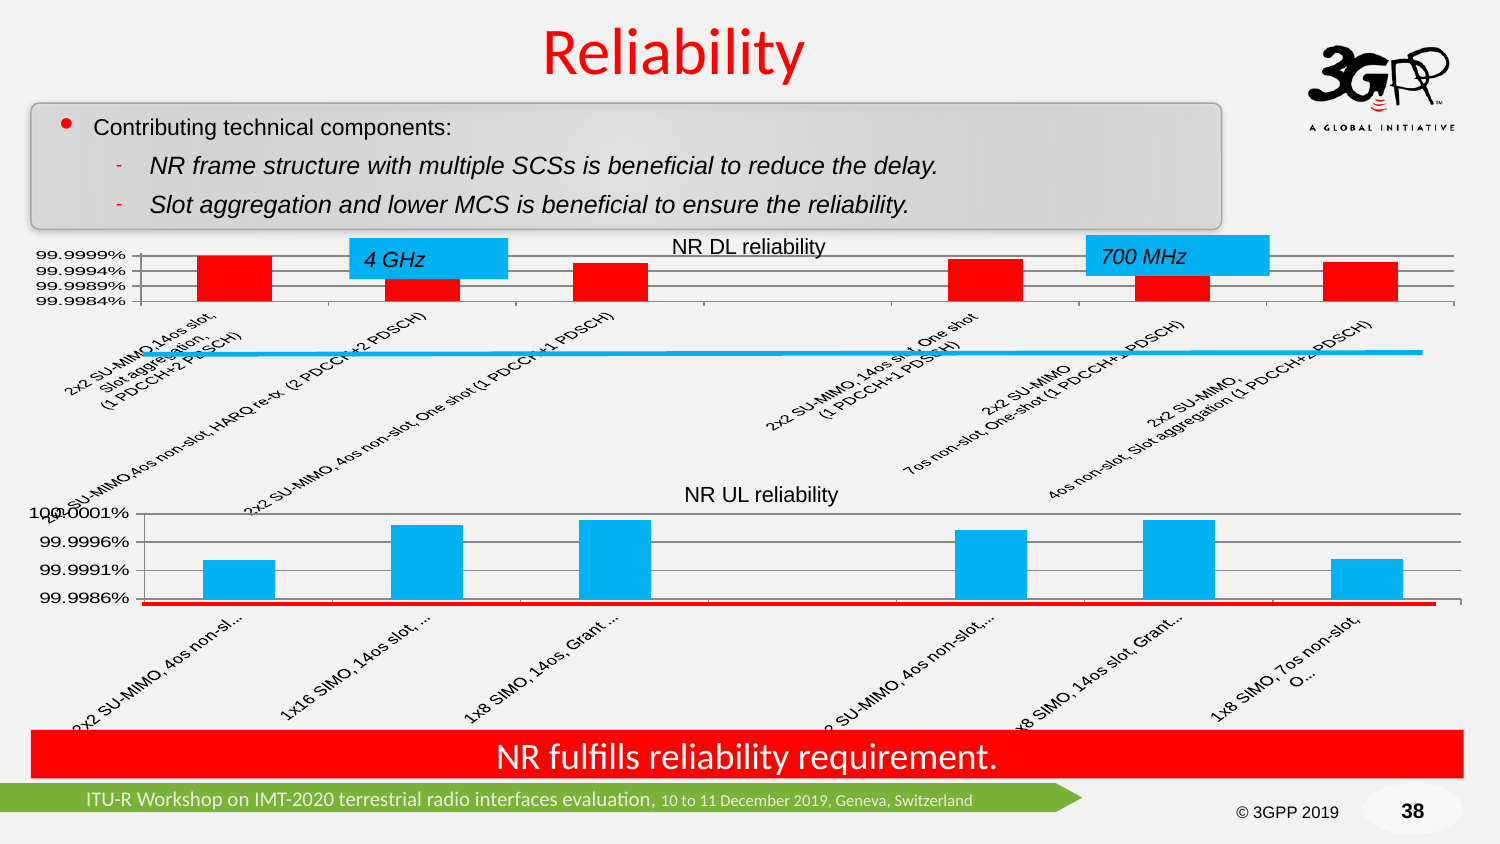

# Reliability

Contributing technical components:
NR frame structure with multiple SCSs is beneficial to reduce the delay.
Slot aggregation and lower MCS is beneficial to ensure the reliability.
NR DL reliability
700 MHz
4 GHz

### Chart

| Category |  |
|---|---|
| 2x2 SU-MIMO,14os slot,
Slot aggregation,
(1 PDCCH+2 PDSCH)
 | 0.99999899 |
| 2x2 SU-MIMO,4os non-slot, HARQ re-tx  (2 PDCCH+2 PDSCH) | 0.99999898 |
| 2x2 SU-MIMO, 4os non-slot, One shot (1 PDCCH+1 PDSCH) | 0.9999965 |
|  | None |
| 2x2 SU-MIMO, 14os slot, One shot
(1 PDCCH+1 PDSCH) | 0.999998 |
| 2x2 SU-MIMO
7os non-slot, One-shot (1 PDCCH+1 PDSCH) | 0.999995 |
| 2x2 SU-MIMO,
4os non-slot, Slot aggregation (1 PDCCH+2 PDSCH) | 0.999997 |
NR UL reliability

### Chart

| Category |  |
|---|---|
| 2x2 SU-MIMO, 4os non-slot Grant free, One shot (1 PUSCH) | 0.9999928 |
| 1x16 SIMO, 14os slot, Grant free, One shot (1 PUSCH) | 0.999999 |
| 1x8 SIMO, 14os, Grant free, 2 repetitions (2 PUSCH) | 0.99999984 |
|  | None |
| 2x2 SU-MIMO, 4os non-slot, Grant free, 2 repetitions (2 PUSCH) | 0.9999982 |
| 1x8 SIMO, 14os slot, Grant free
One shot (1 PUSCH) | 0.9999999 |
| 1x8 SIMO, 7os non-slot,
One shot (1 PUSCH) | 0.999993 |
NR fulfills reliability requirement.